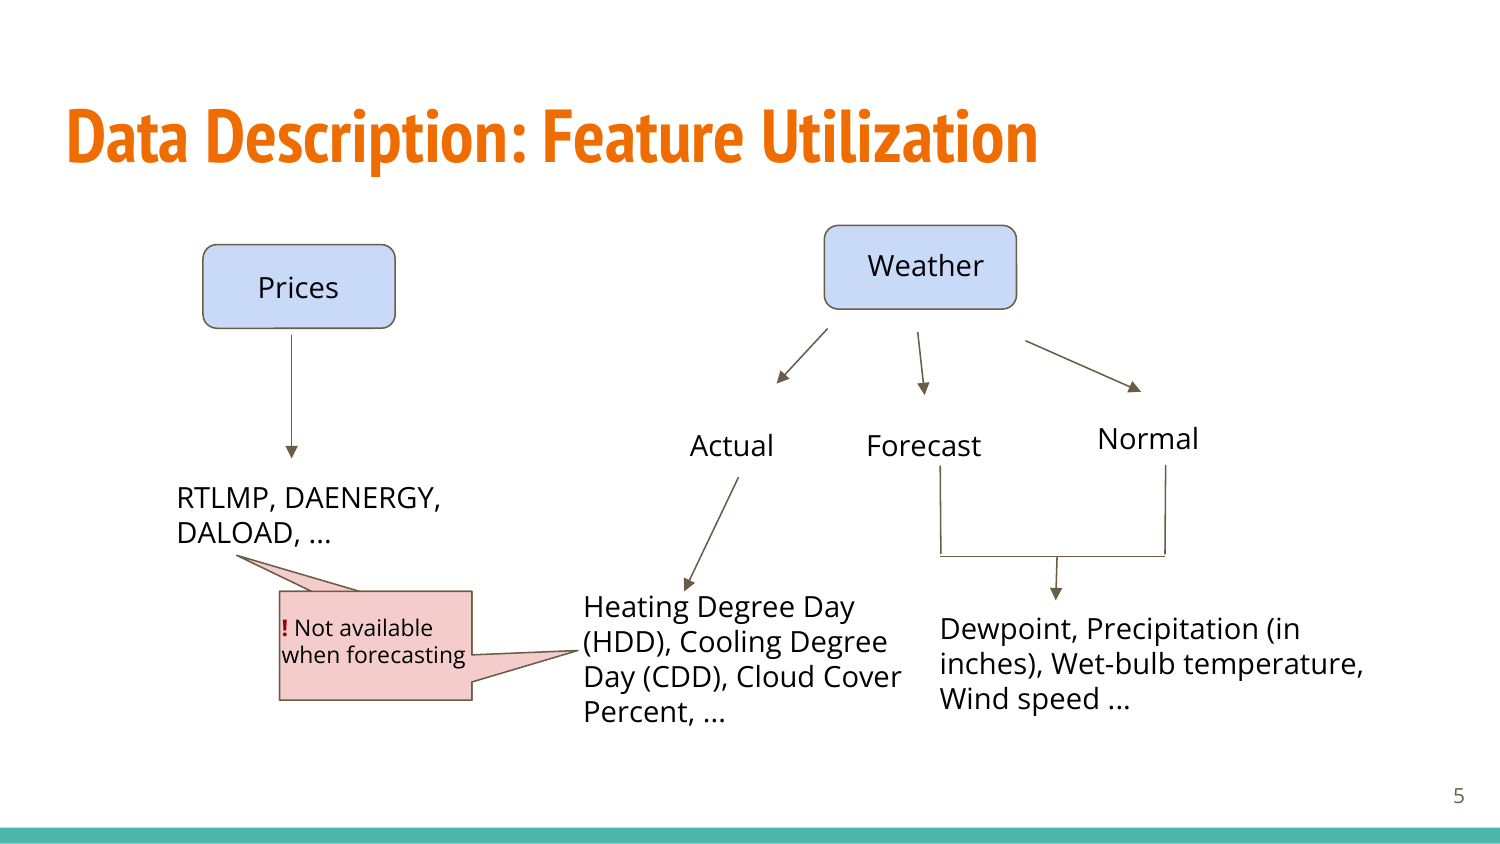

# Data Description: Feature Utilization

Weather

Prices
Normal
Actual
Forecast
RTLMP, DAENERGY, DALOAD, ...
Heating Degree Day (HDD), Cooling Degree Day (CDD), Cloud Cover Percent, ...

Dewpoint, Precipitation (in inches), Wet-bulb temperature, Wind speed ...
! Not available     when forecasting
5